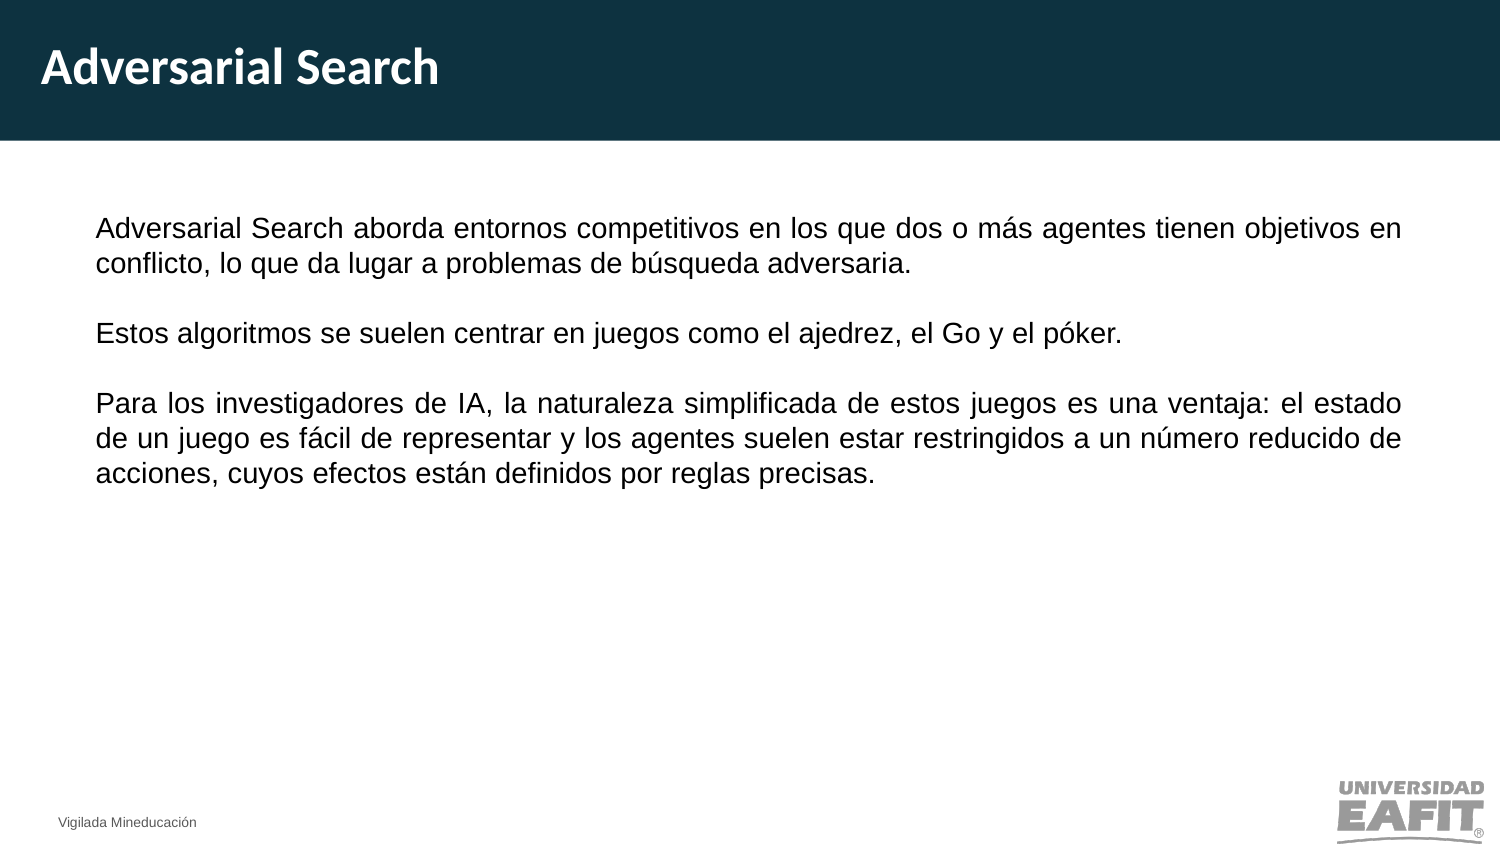

Adversarial Search
Adversarial Search aborda entornos competitivos en los que dos o más agentes tienen objetivos en conflicto, lo que da lugar a problemas de búsqueda adversaria.

Estos algoritmos se suelen centrar en juegos como el ajedrez, el Go y el póker.

Para los investigadores de IA, la naturaleza simplificada de estos juegos es una ventaja: el estado de un juego es fácil de representar y los agentes suelen estar restringidos a un número reducido de acciones, cuyos efectos están definidos por reglas precisas.